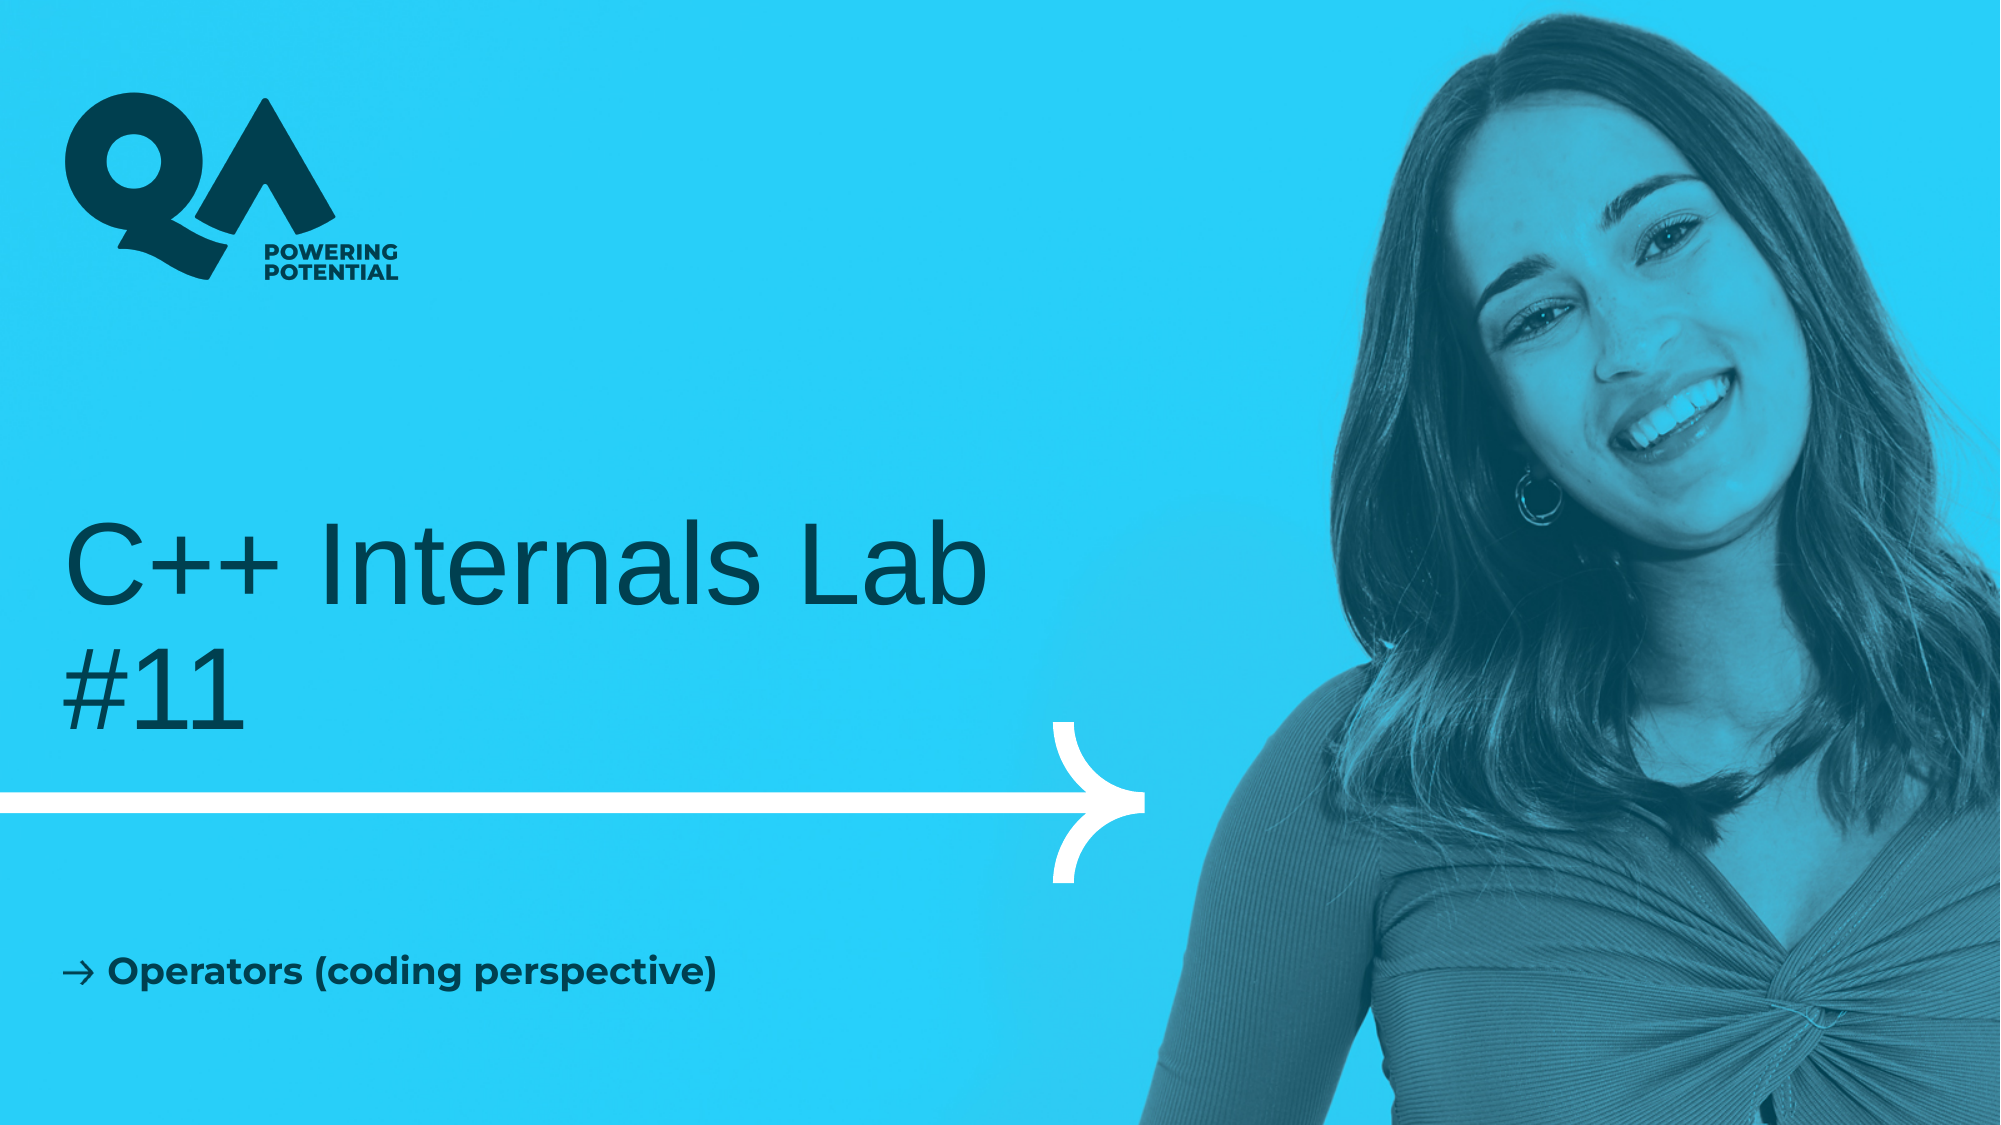

# C++ Internals Lab #11
Operators (coding perspective)